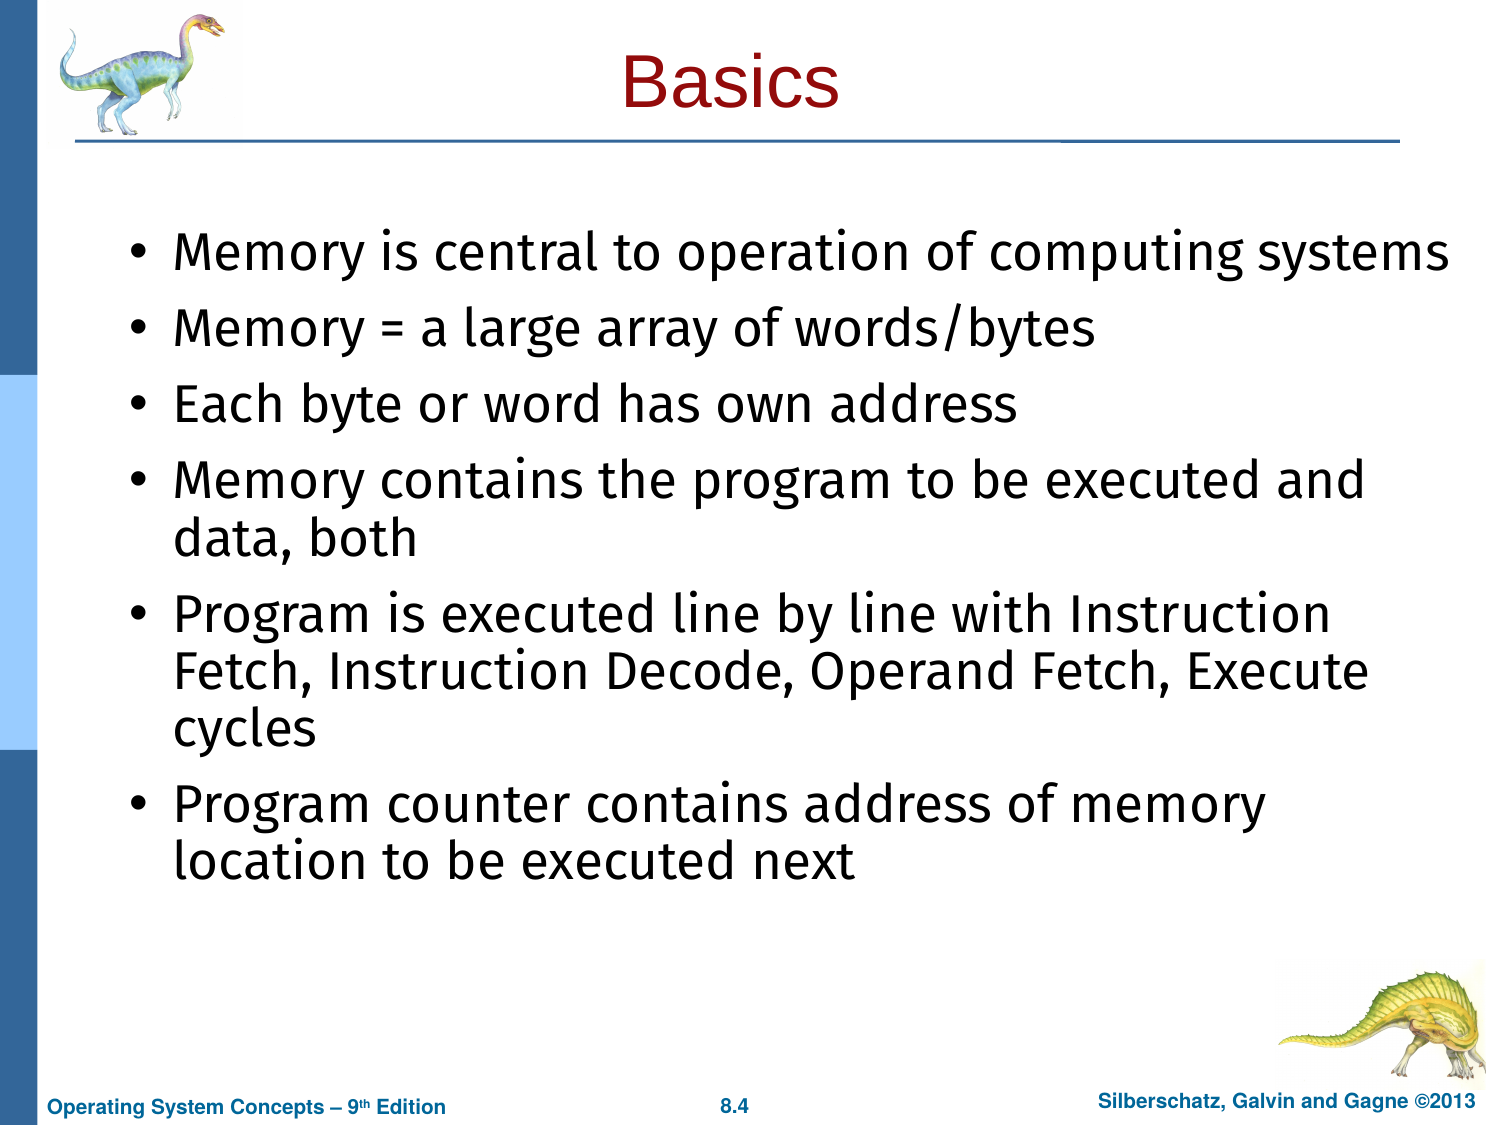

# Basics
Memory is central to operation of computing systems
Memory = a large array of words/bytes
Each byte or word has own address
Memory contains the program to be executed and data, both
Program is executed line by line with Instruction Fetch, Instruction Decode, Operand Fetch, Execute cycles
Program counter contains address of memory location to be executed next